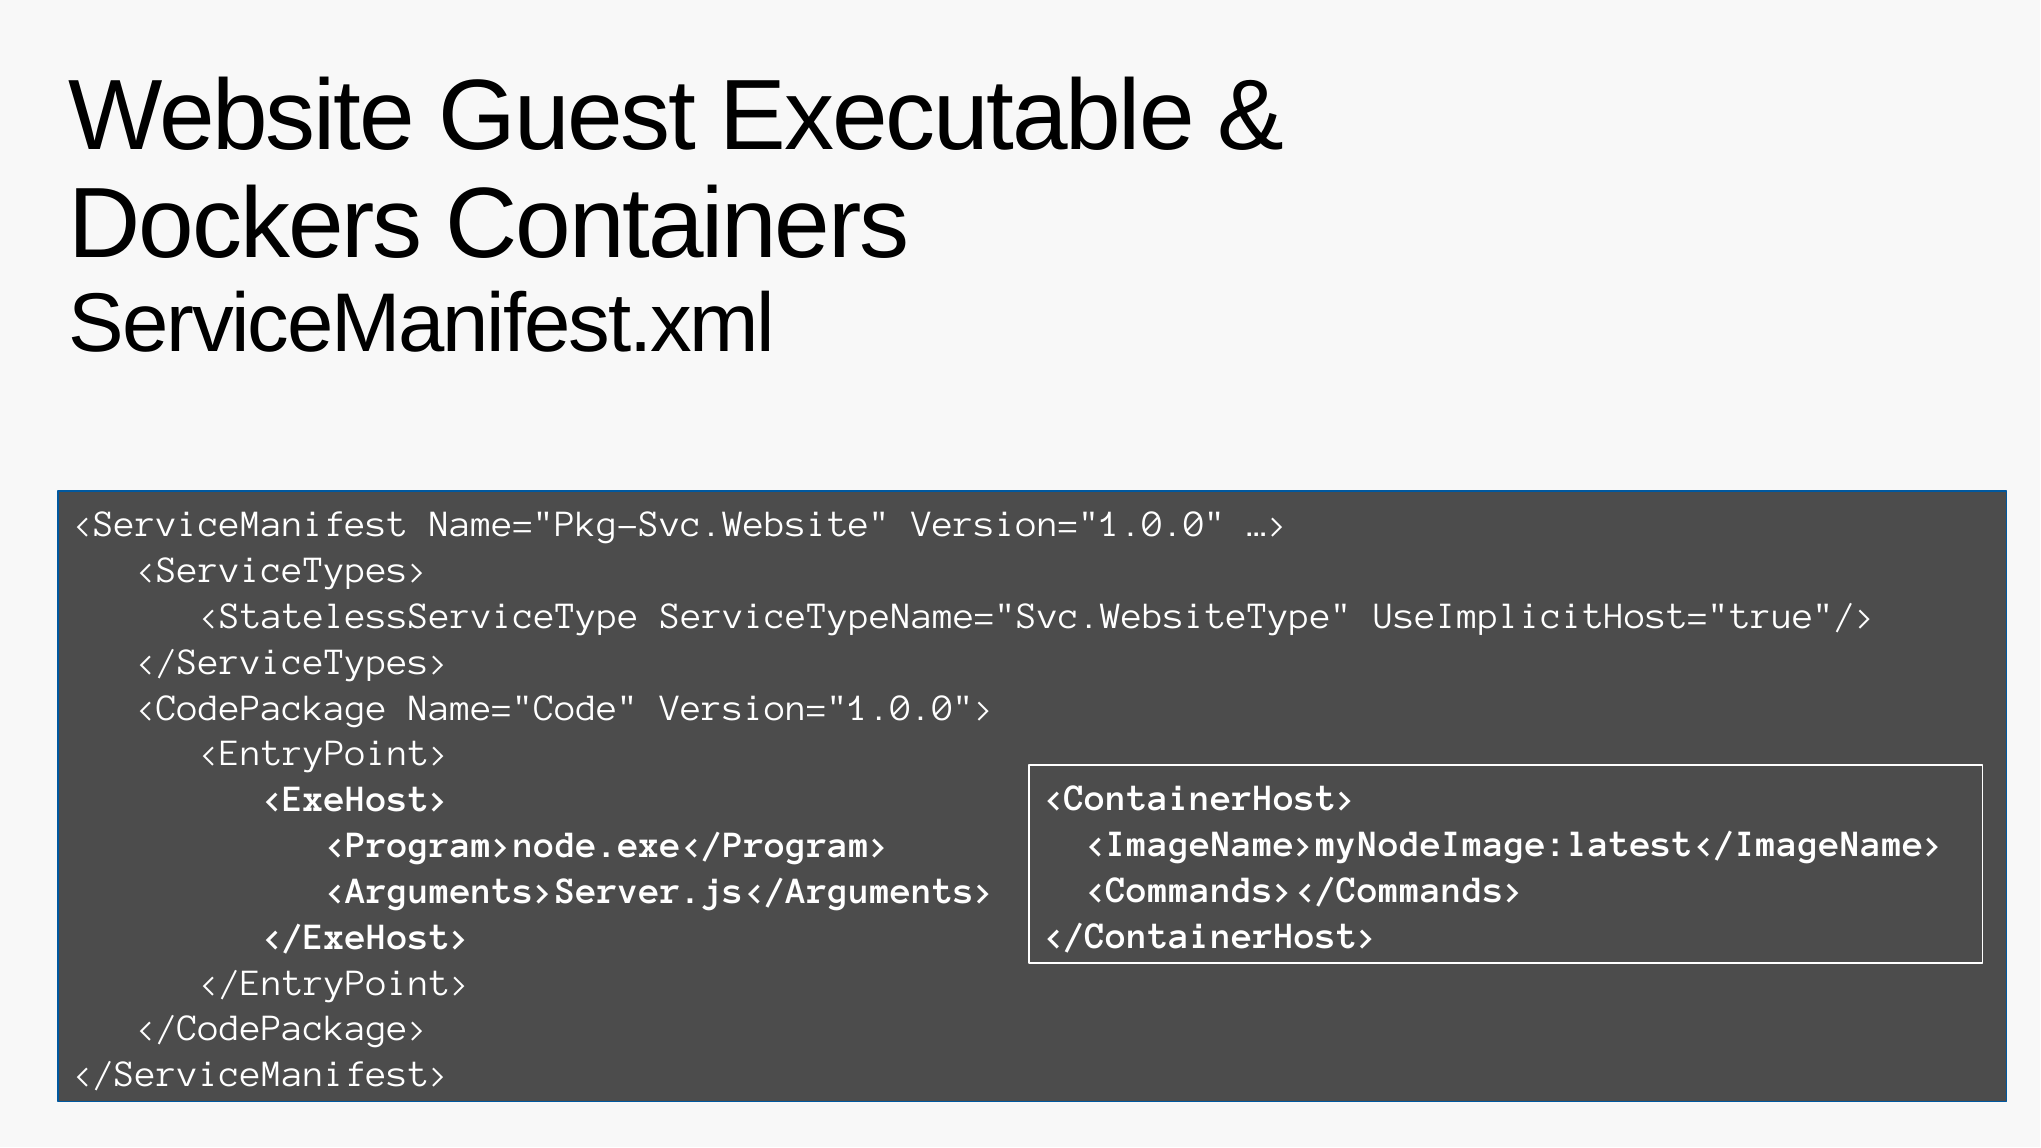

# Website Guest Executable & Dockers Containers ServiceManifest.xml
<ServiceManifest Name="Pkg-Svc.Website" Version="1.0.0" …>
   <ServiceTypes>
      <StatelessServiceType ServiceTypeName="Svc.WebsiteType" UseImplicitHost="true"/>
   </ServiceTypes>
   <CodePackage Name="Code" Version="1.0.0">
      <EntryPoint>
         <ExeHost>
            <Program>node.exe</Program>
            <Arguments>Server.js</Arguments>
         </ExeHost>
      </EntryPoint>
   </CodePackage>
</ServiceManifest>
<ContainerHost>
  <ImageName>myNodeImage:latest</ImageName>
  <Commands></Commands>
</ContainerHost>